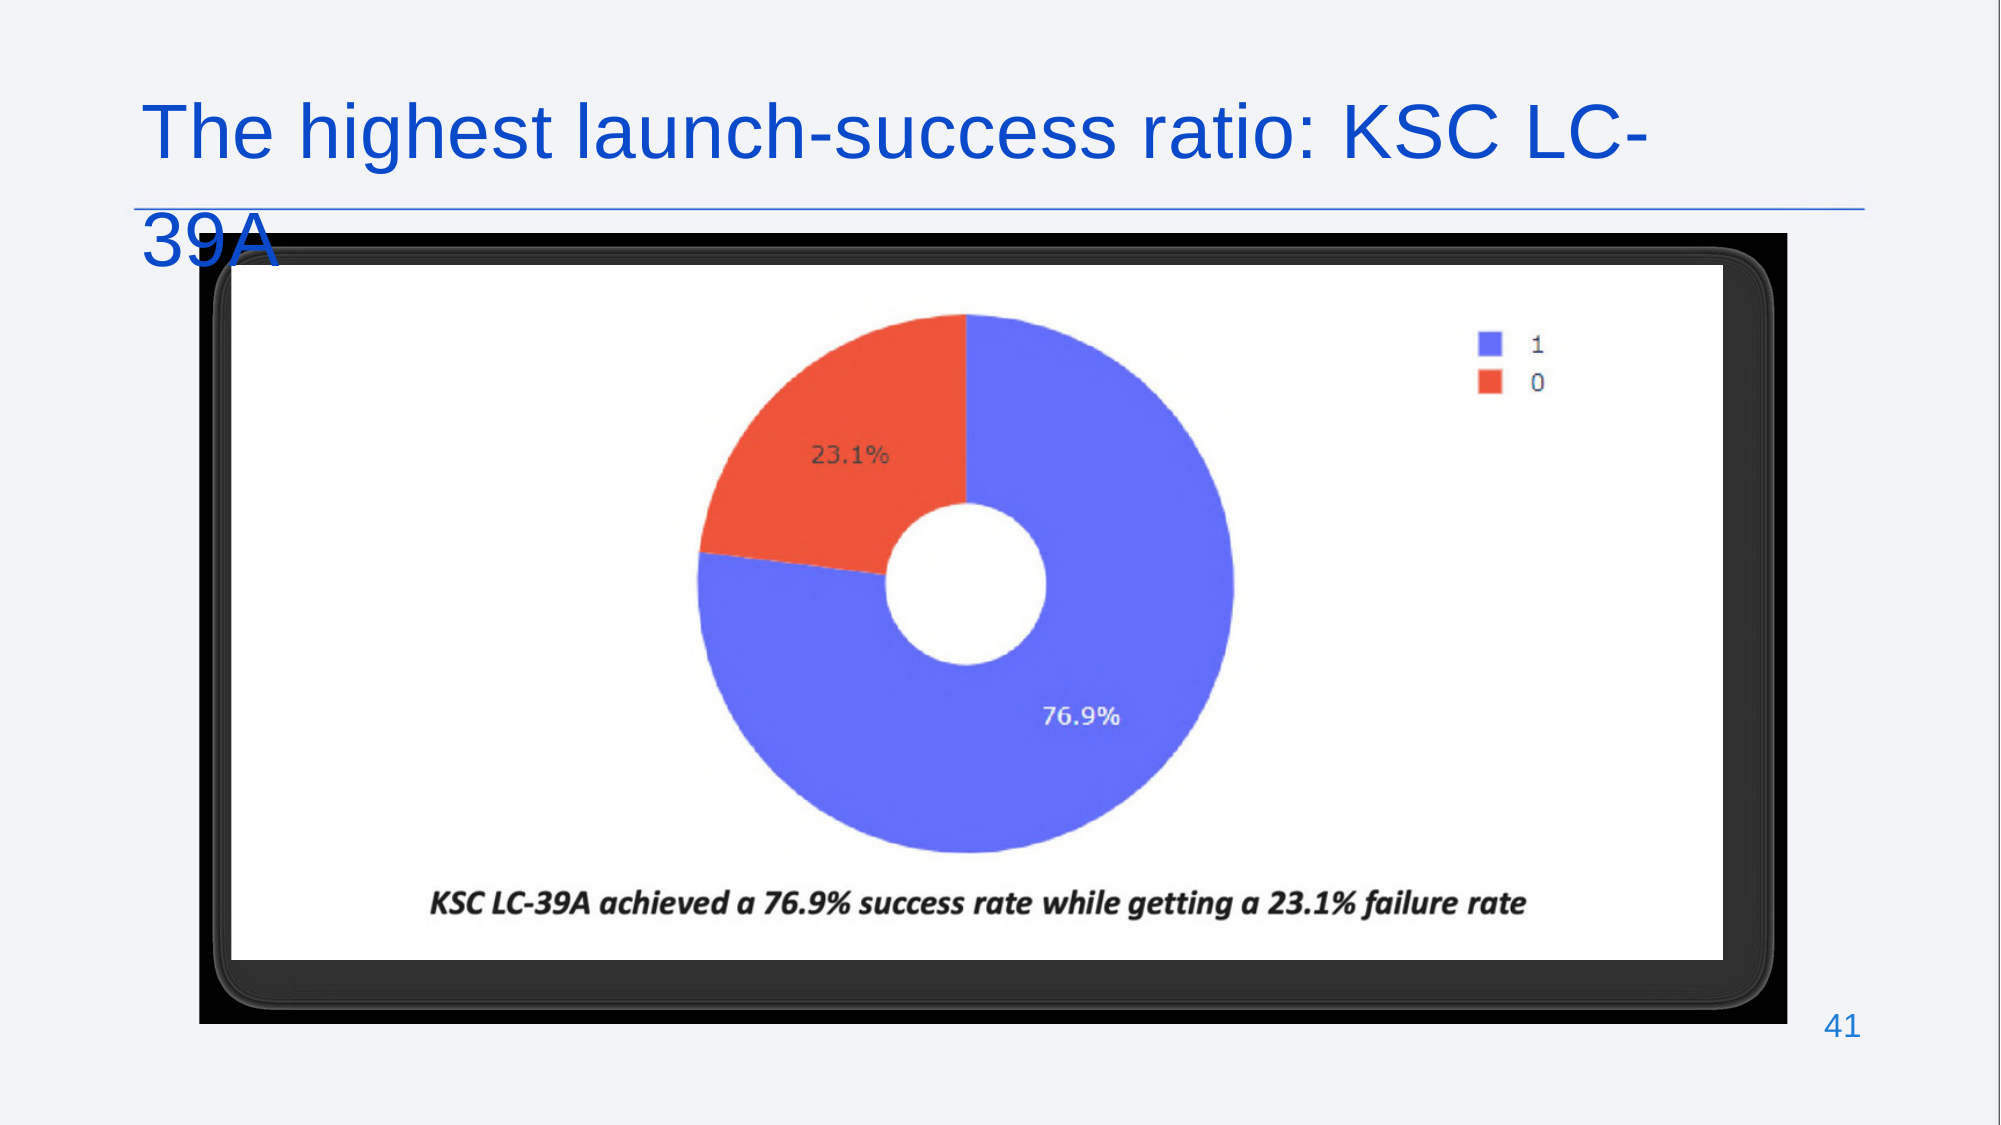

The highest launch-success ratio: KSC LC-39A

41